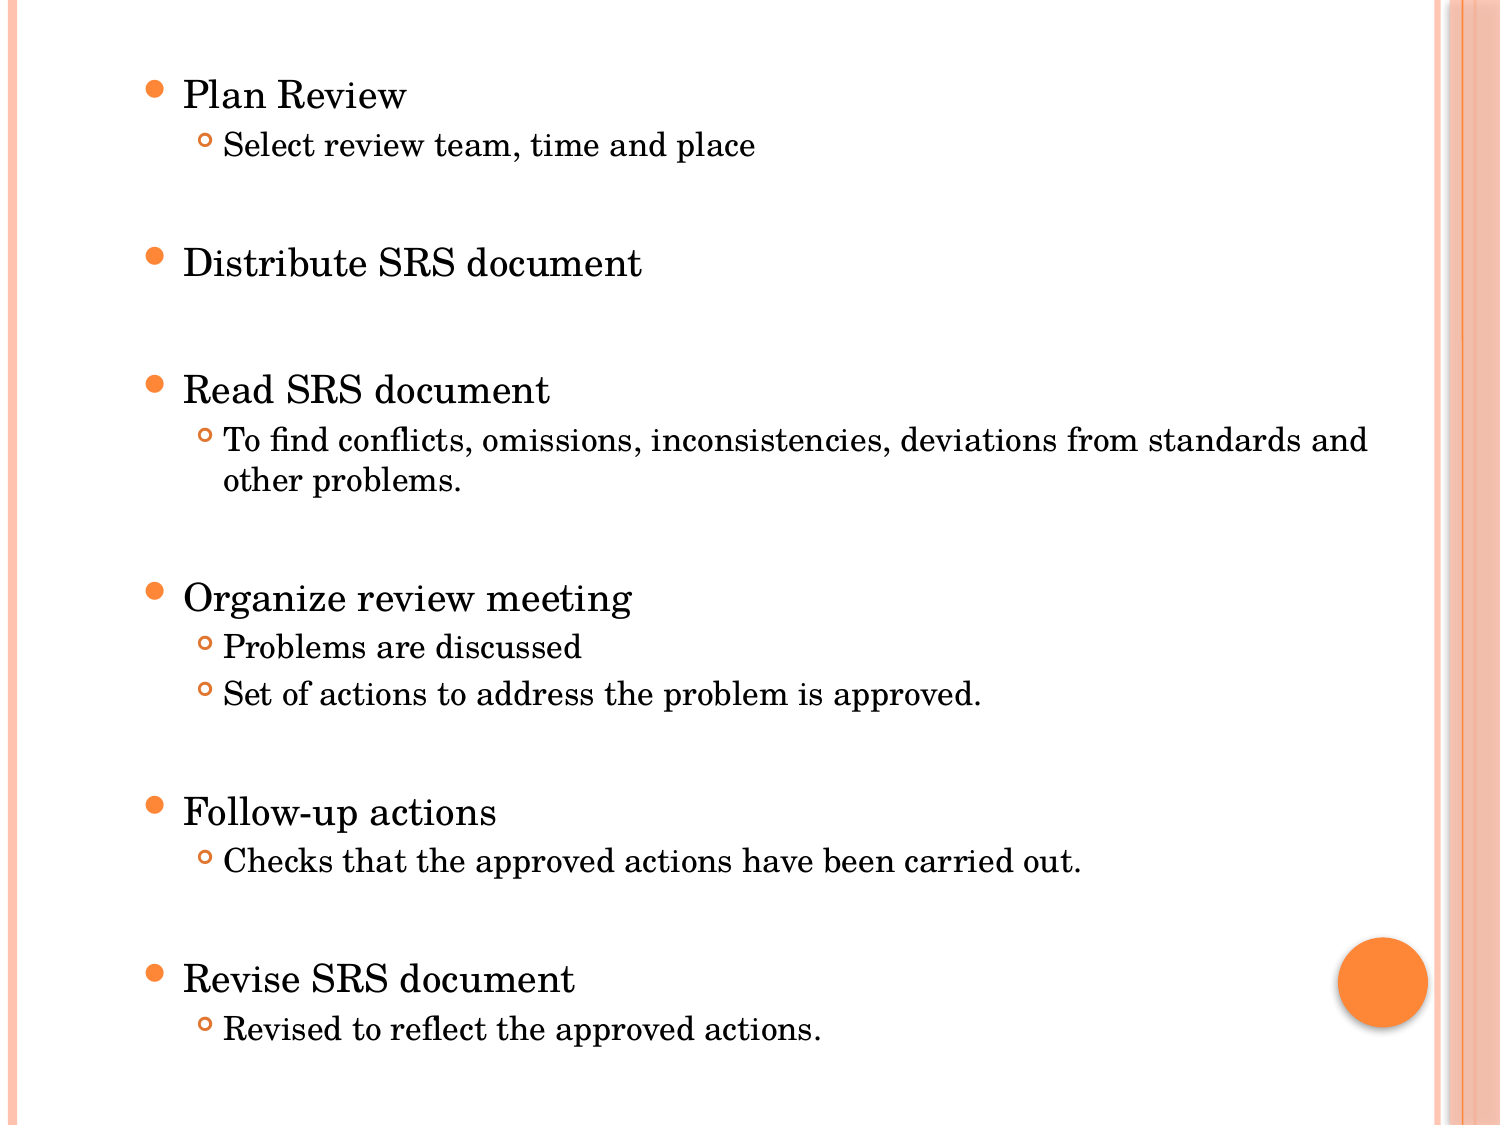

Plan Review
Select review team, time and place

Distribute SRS document

Read SRS document
To find conflicts, omissions, inconsistencies, deviations from standards and other problems.

Organize review meeting
Problems are discussed
Set of actions to address the problem is approved.

Follow-up actions
Checks that the approved actions have been carried out.

Revise SRS document
Revised to reflect the approved actions.